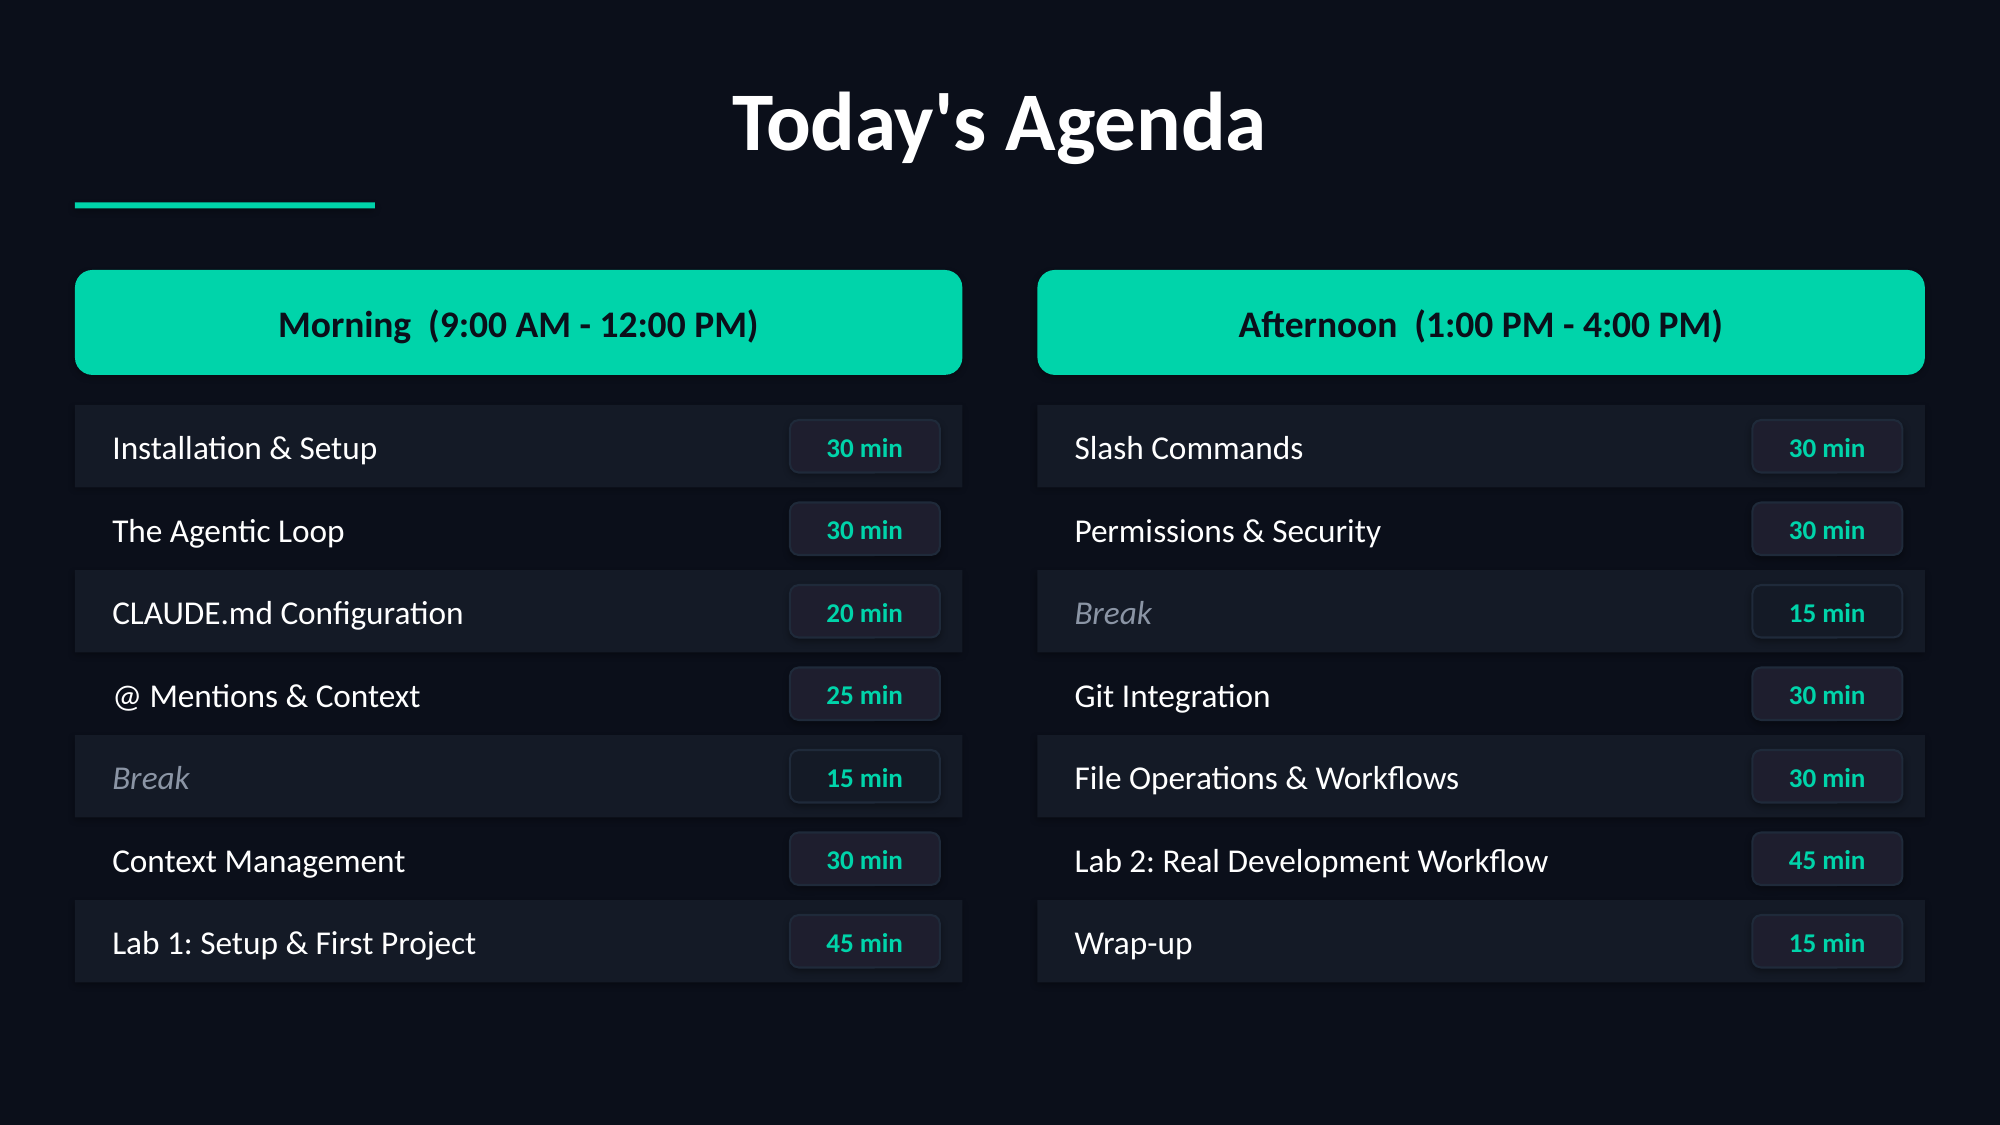

Today's Agenda

Morning  (9:00 AM - 12:00 PM)

Afternoon  (1:00 PM - 4:00 PM)

Installation & Setup

Slash Commands

30 min

30 min
The Agentic Loop
Permissions & Security

30 min

30 min

CLAUDE.md Configuration

Break

20 min

15 min
@ Mentions & Context
Git Integration

25 min

30 min

Break

File Operations & Workflows

15 min

30 min
Context Management
Lab 2: Real Development Workflow

30 min

45 min

Lab 1: Setup & First Project

Wrap-up

45 min

15 min